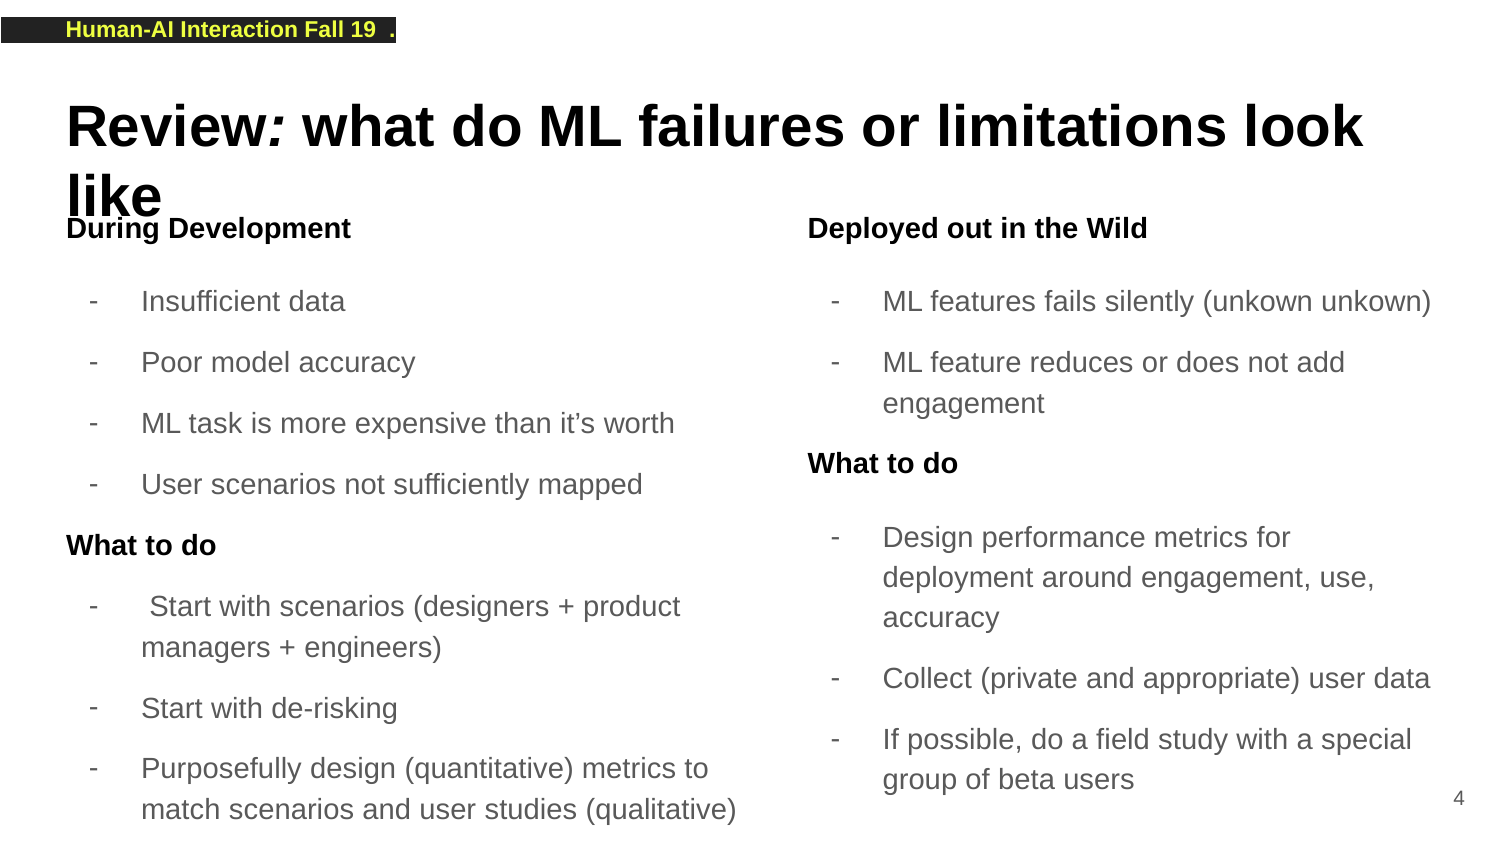

# Review: what do ML failures or limitations look like
During Development
Insufficient data
Poor model accuracy
ML task is more expensive than it’s worth
User scenarios not sufficiently mapped
What to do
 Start with scenarios (designers + product managers + engineers)
Start with de-risking
Purposefully design (quantitative) metrics to match scenarios and user studies (qualitative)
Deployed out in the Wild
ML features fails silently (unkown unkown)
ML feature reduces or does not add engagement
What to do
Design performance metrics for deployment around engagement, use, accuracy
Collect (private and appropriate) user data
If possible, do a field study with a special group of beta users
4